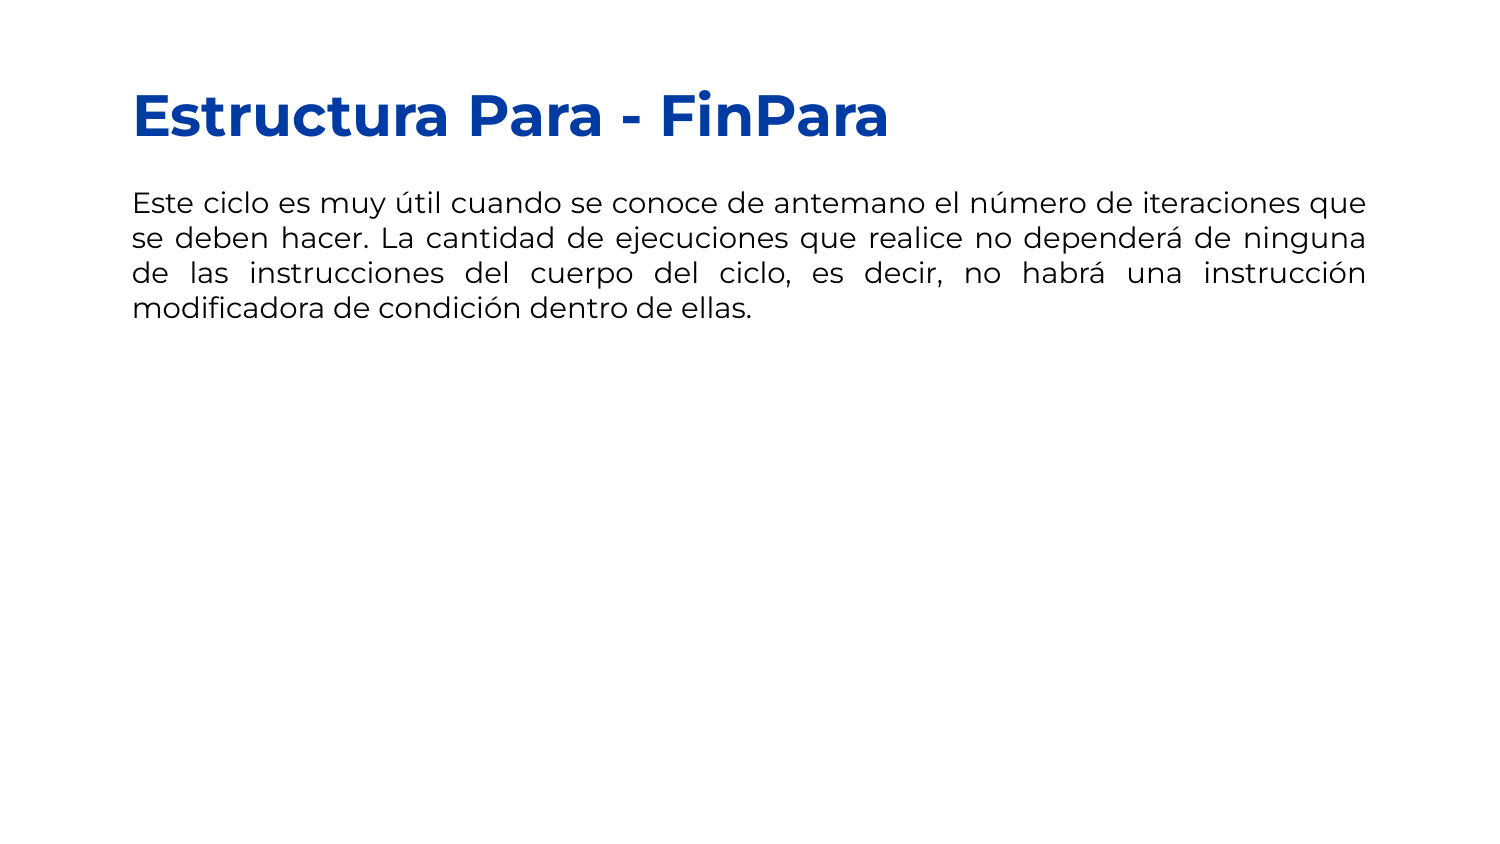

# Estructura Para - FinPara
Este ciclo es muy útil cuando se conoce de antemano el número de iteraciones que se deben hacer. La cantidad de ejecuciones que realice no dependerá de ninguna de las instrucciones del cuerpo del ciclo, es decir, no habrá una instrucción modificadora de condición dentro de ellas.